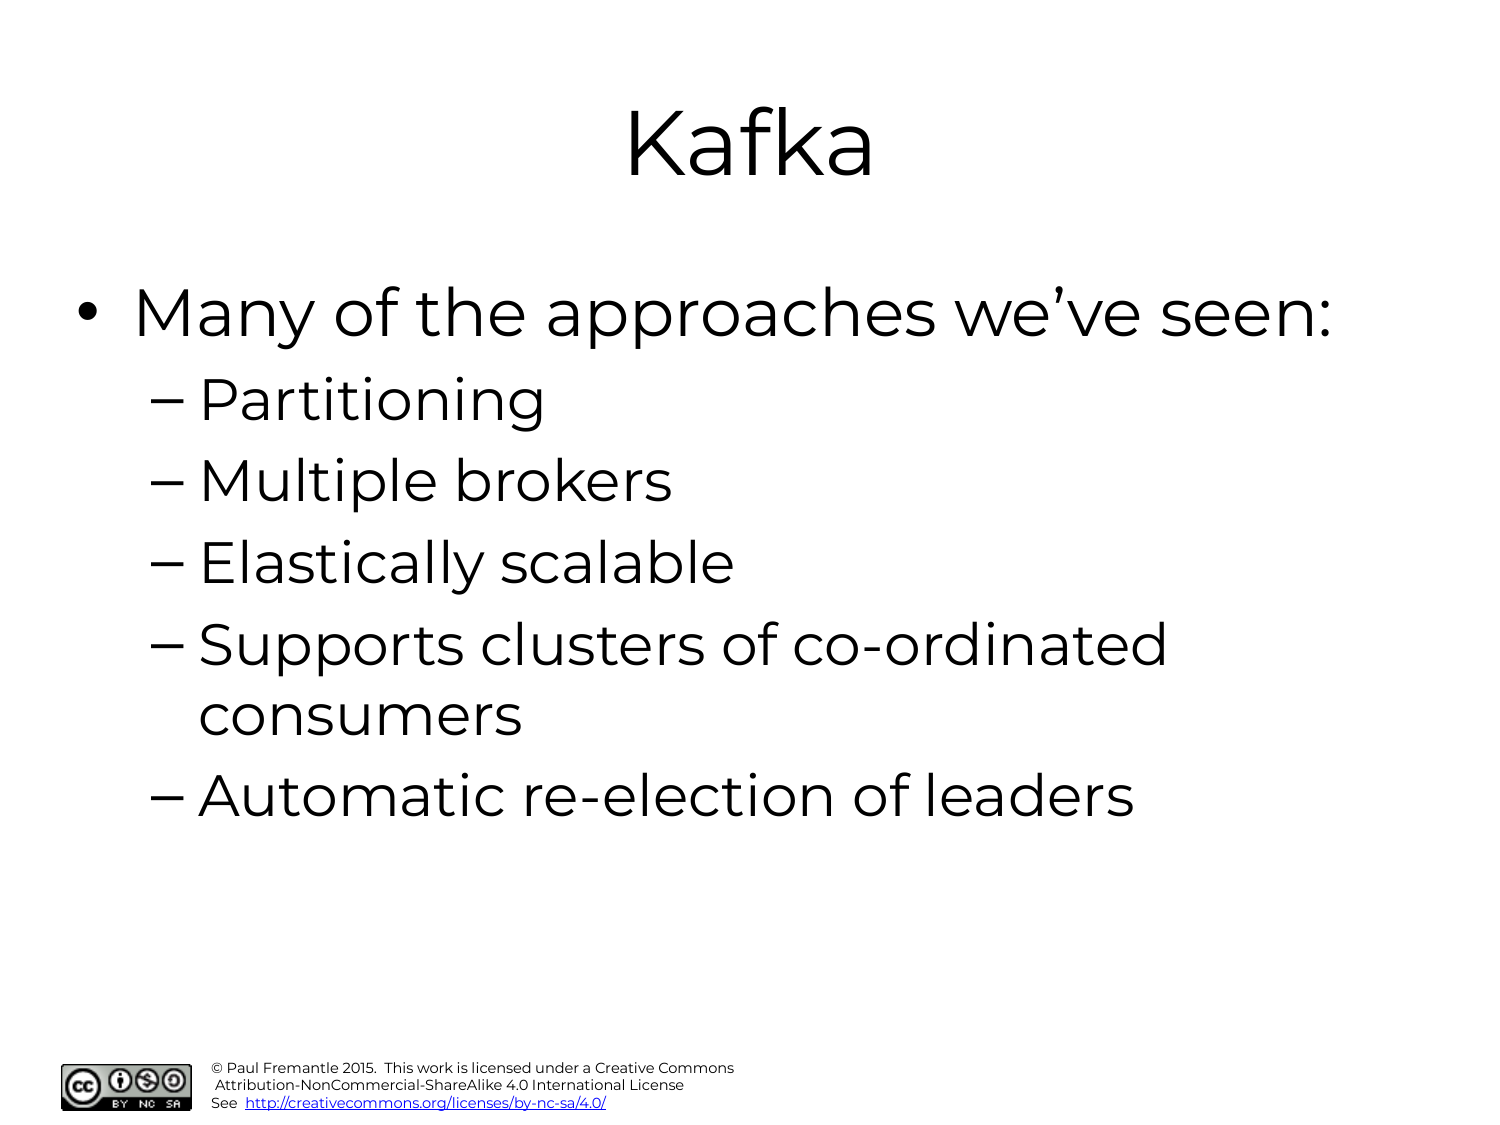

# Kafka
Many of the approaches we’ve seen:
Partitioning
Multiple brokers
Elastically scalable
Supports clusters of co-ordinated consumers
Automatic re-election of leaders